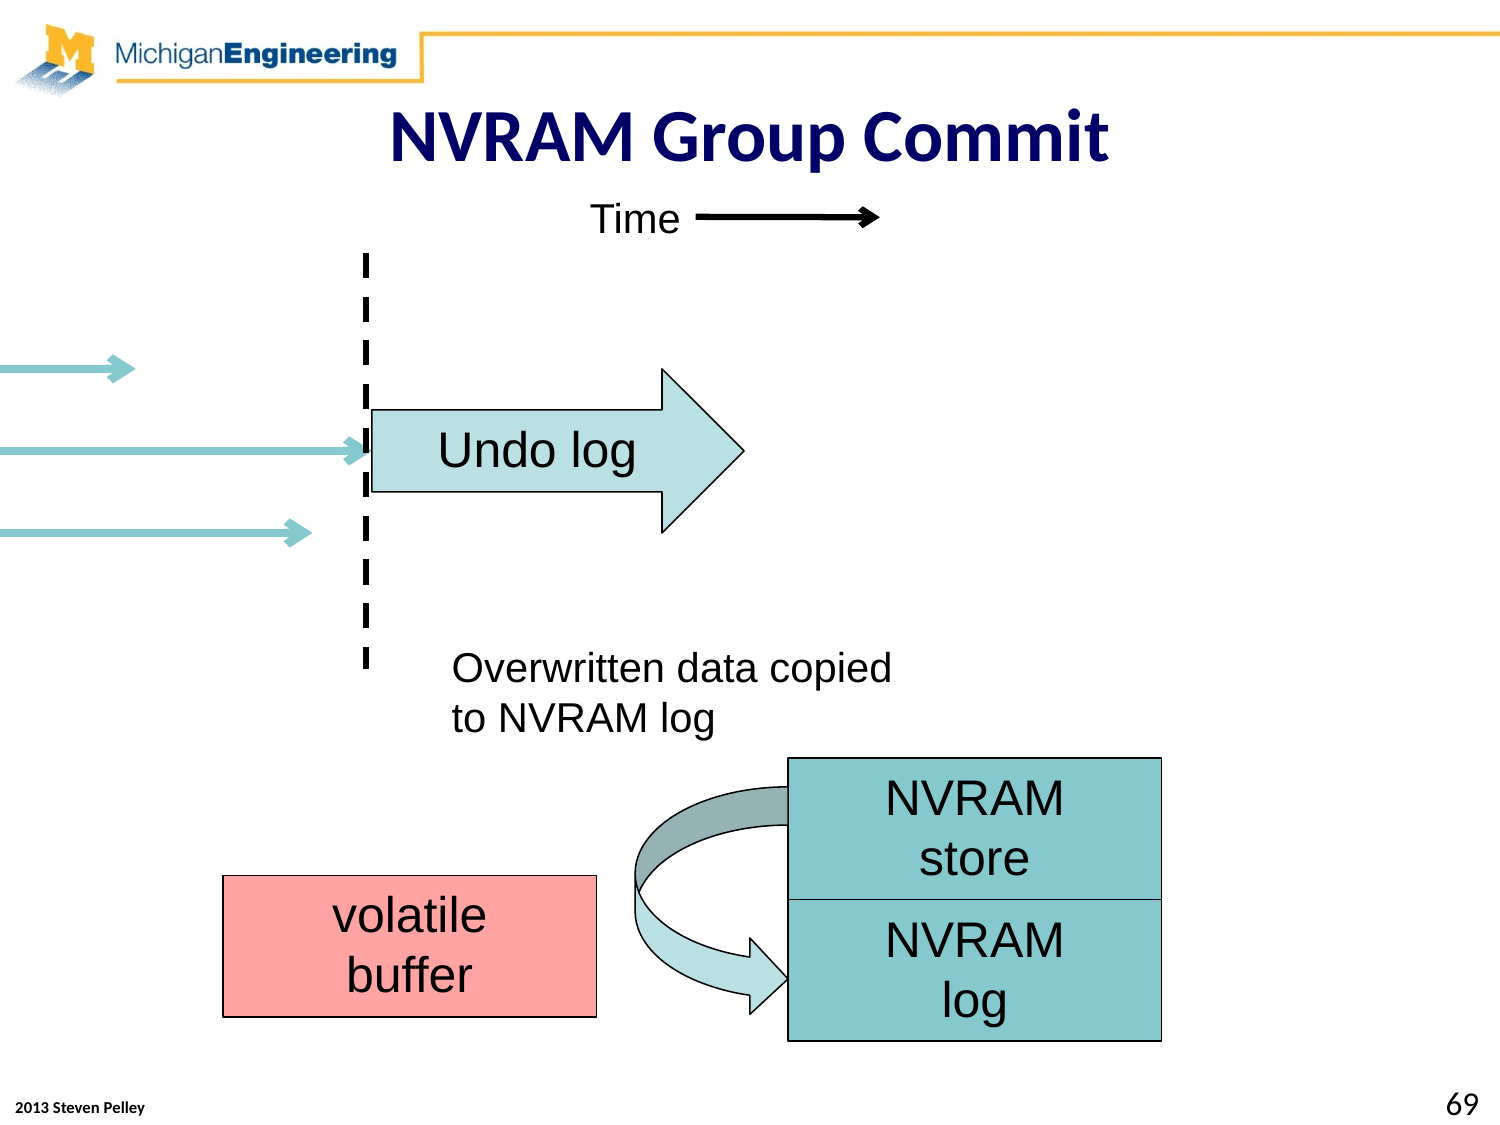

# NVRAM Group Commit
Time
Undo log
Overwritten data copied to NVRAM log
NVRAM
store

volatile
buffer
NVRAM
log
69